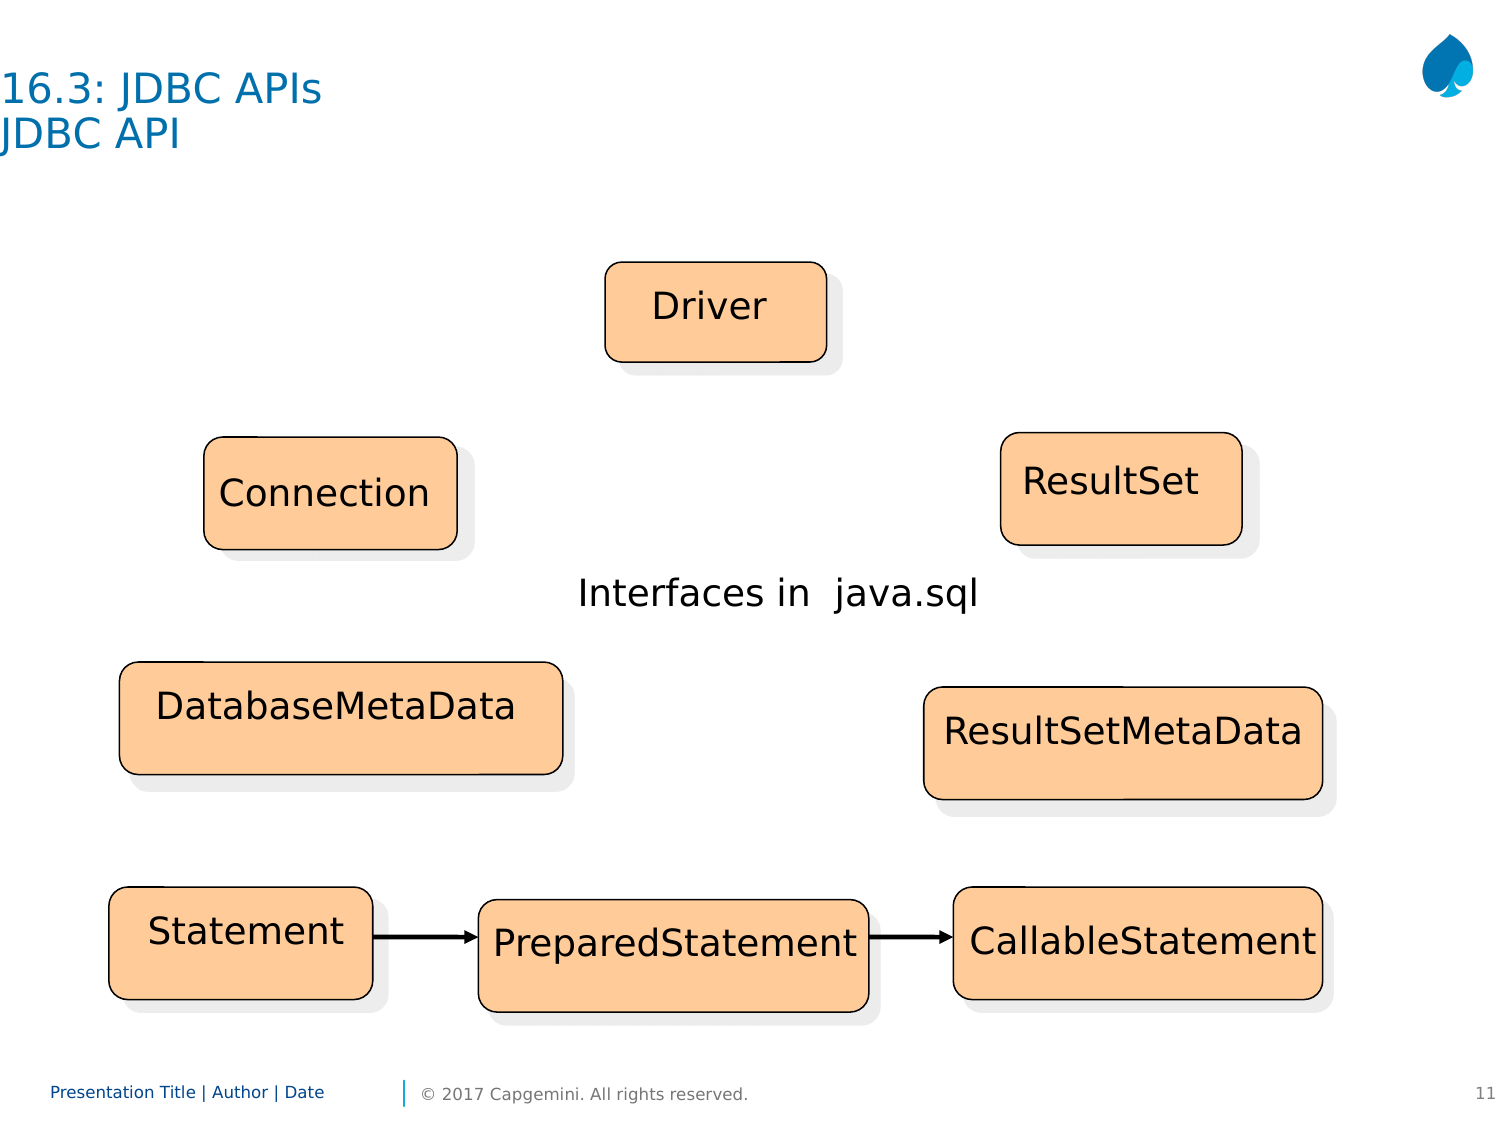

16.3: JDBC APIs
JDBC API

Driver

ResultSet
Connection
Interfaces in  java.sql

DatabaseMetaData

ResultSetMetaData

Statement

CallableStatement
PreparedStatement